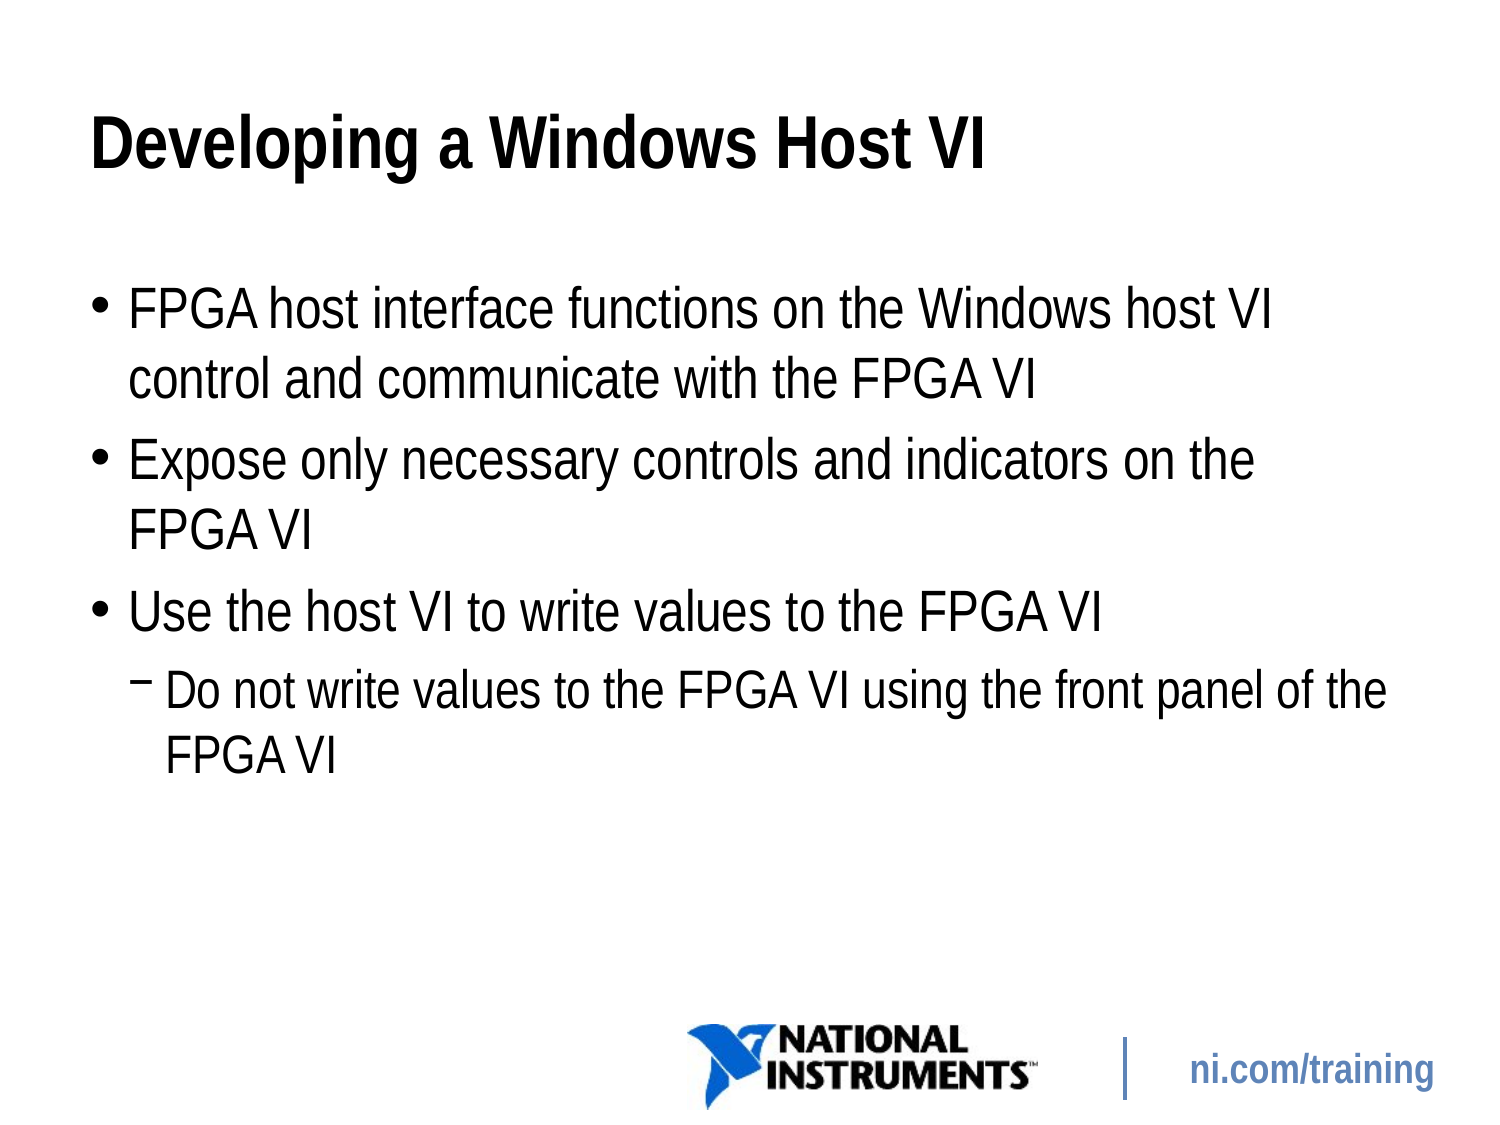

# Developing a Windows Host VI
FPGA host interface functions on the Windows host VI control and communicate with the FPGA VI
Expose only necessary controls and indicators on the
FPGA VI
Use the host VI to write values to the FPGA VI
Do not write values to the FPGA VI using the front panel of the FPGA VI